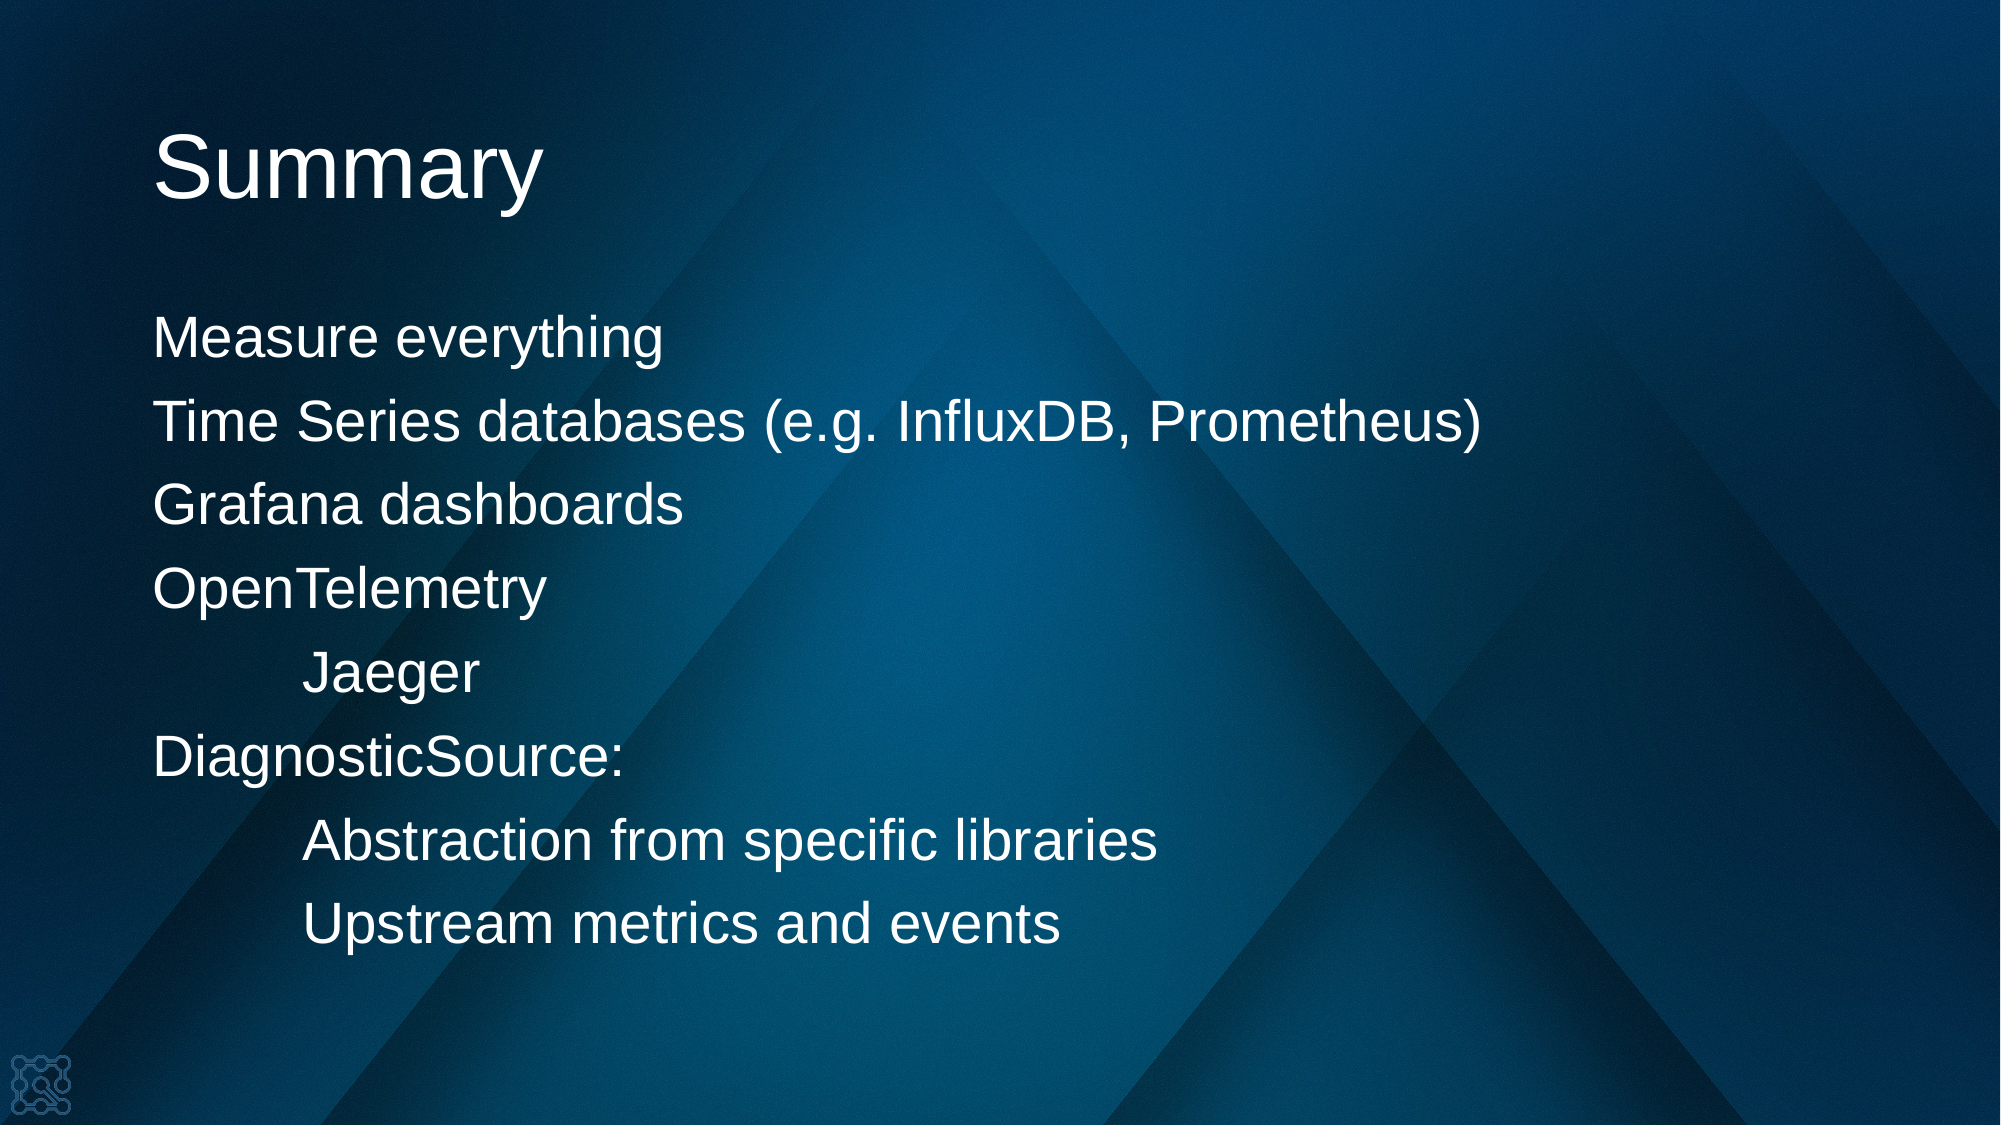

# Summary
Measure everything
Time Series databases (e.g. InfluxDB, Prometheus)
Grafana dashboards
OpenTelemetry
	Jaeger
DiagnosticSource:
	Abstraction from specific libraries
	Upstream metrics and events